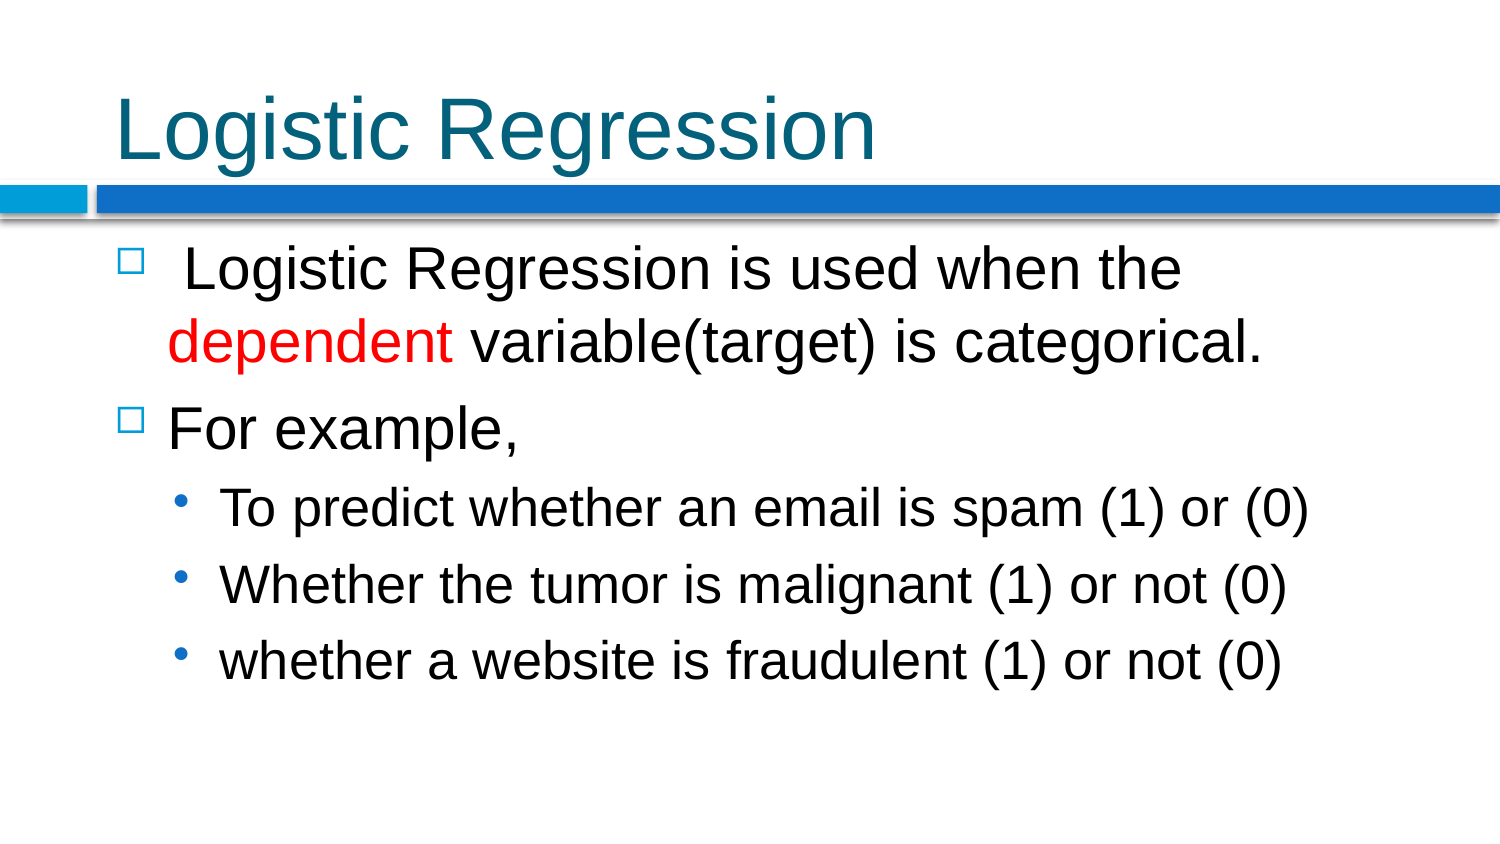

# Logistic Regression
 Logistic Regression is used when the dependent variable(target) is categorical.
For example,
To predict whether an email is spam (1) or (0)
Whether the tumor is malignant (1) or not (0)
whether a website is fraudulent (1) or not (0)